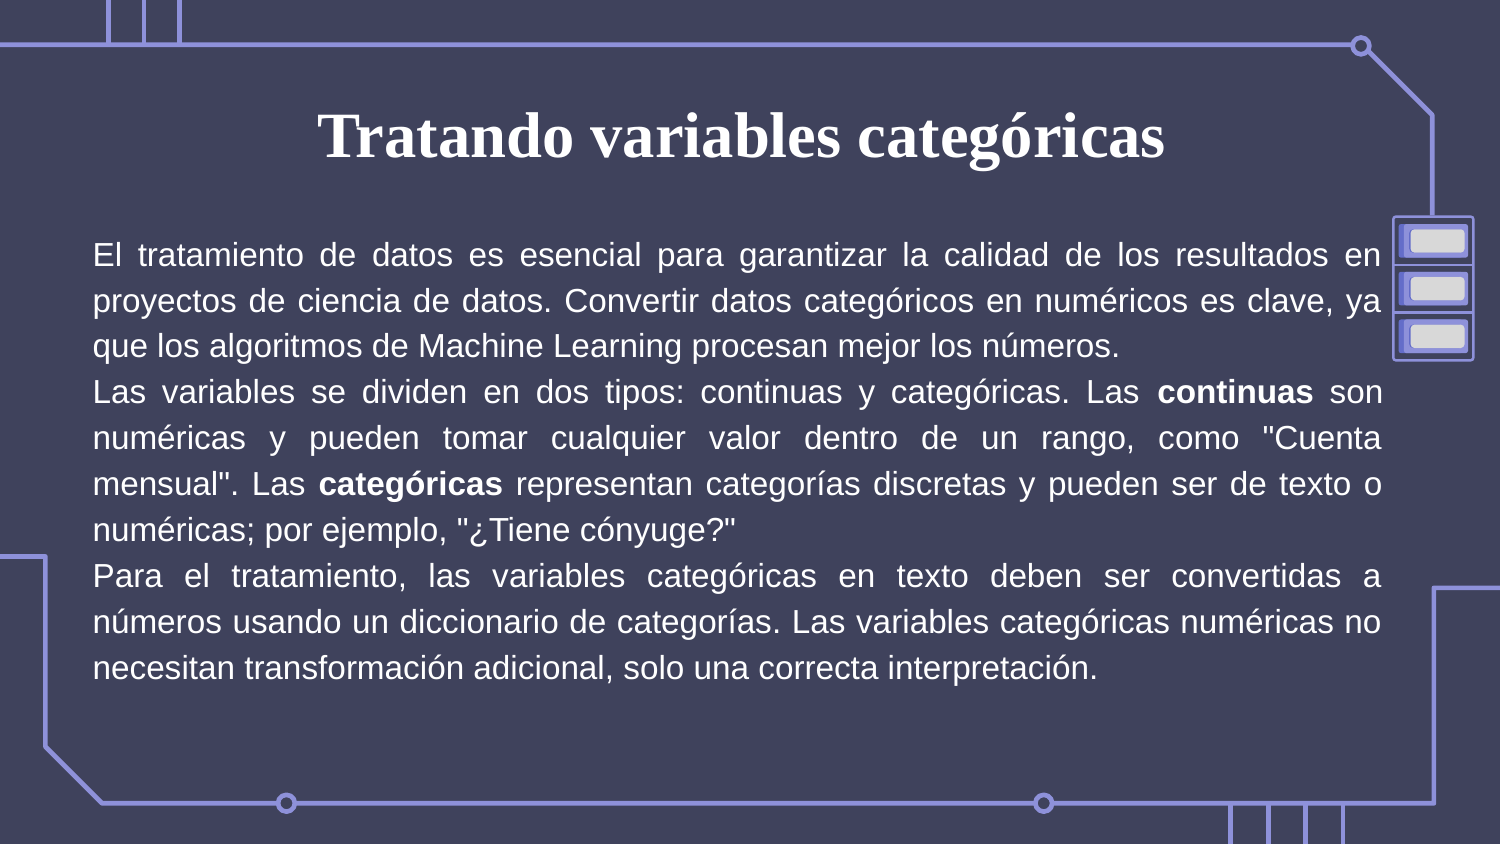

Tratando variables categóricas

El tratamiento de datos es esencial para garantizar la calidad de los resultados en proyectos de ciencia de datos. Convertir datos categóricos en numéricos es clave, ya que los algoritmos de Machine Learning procesan mejor los números.
Las variables se dividen en dos tipos: continuas y categóricas. Las continuas son numéricas y pueden tomar cualquier valor dentro de un rango, como "Cuenta mensual". Las categóricas representan categorías discretas y pueden ser de texto o numéricas; por ejemplo, "¿Tiene cónyuge?"
Para el tratamiento, las variables categóricas en texto deben ser convertidas a números usando un diccionario de categorías. Las variables categóricas numéricas no necesitan transformación adicional, solo una correcta interpretación.